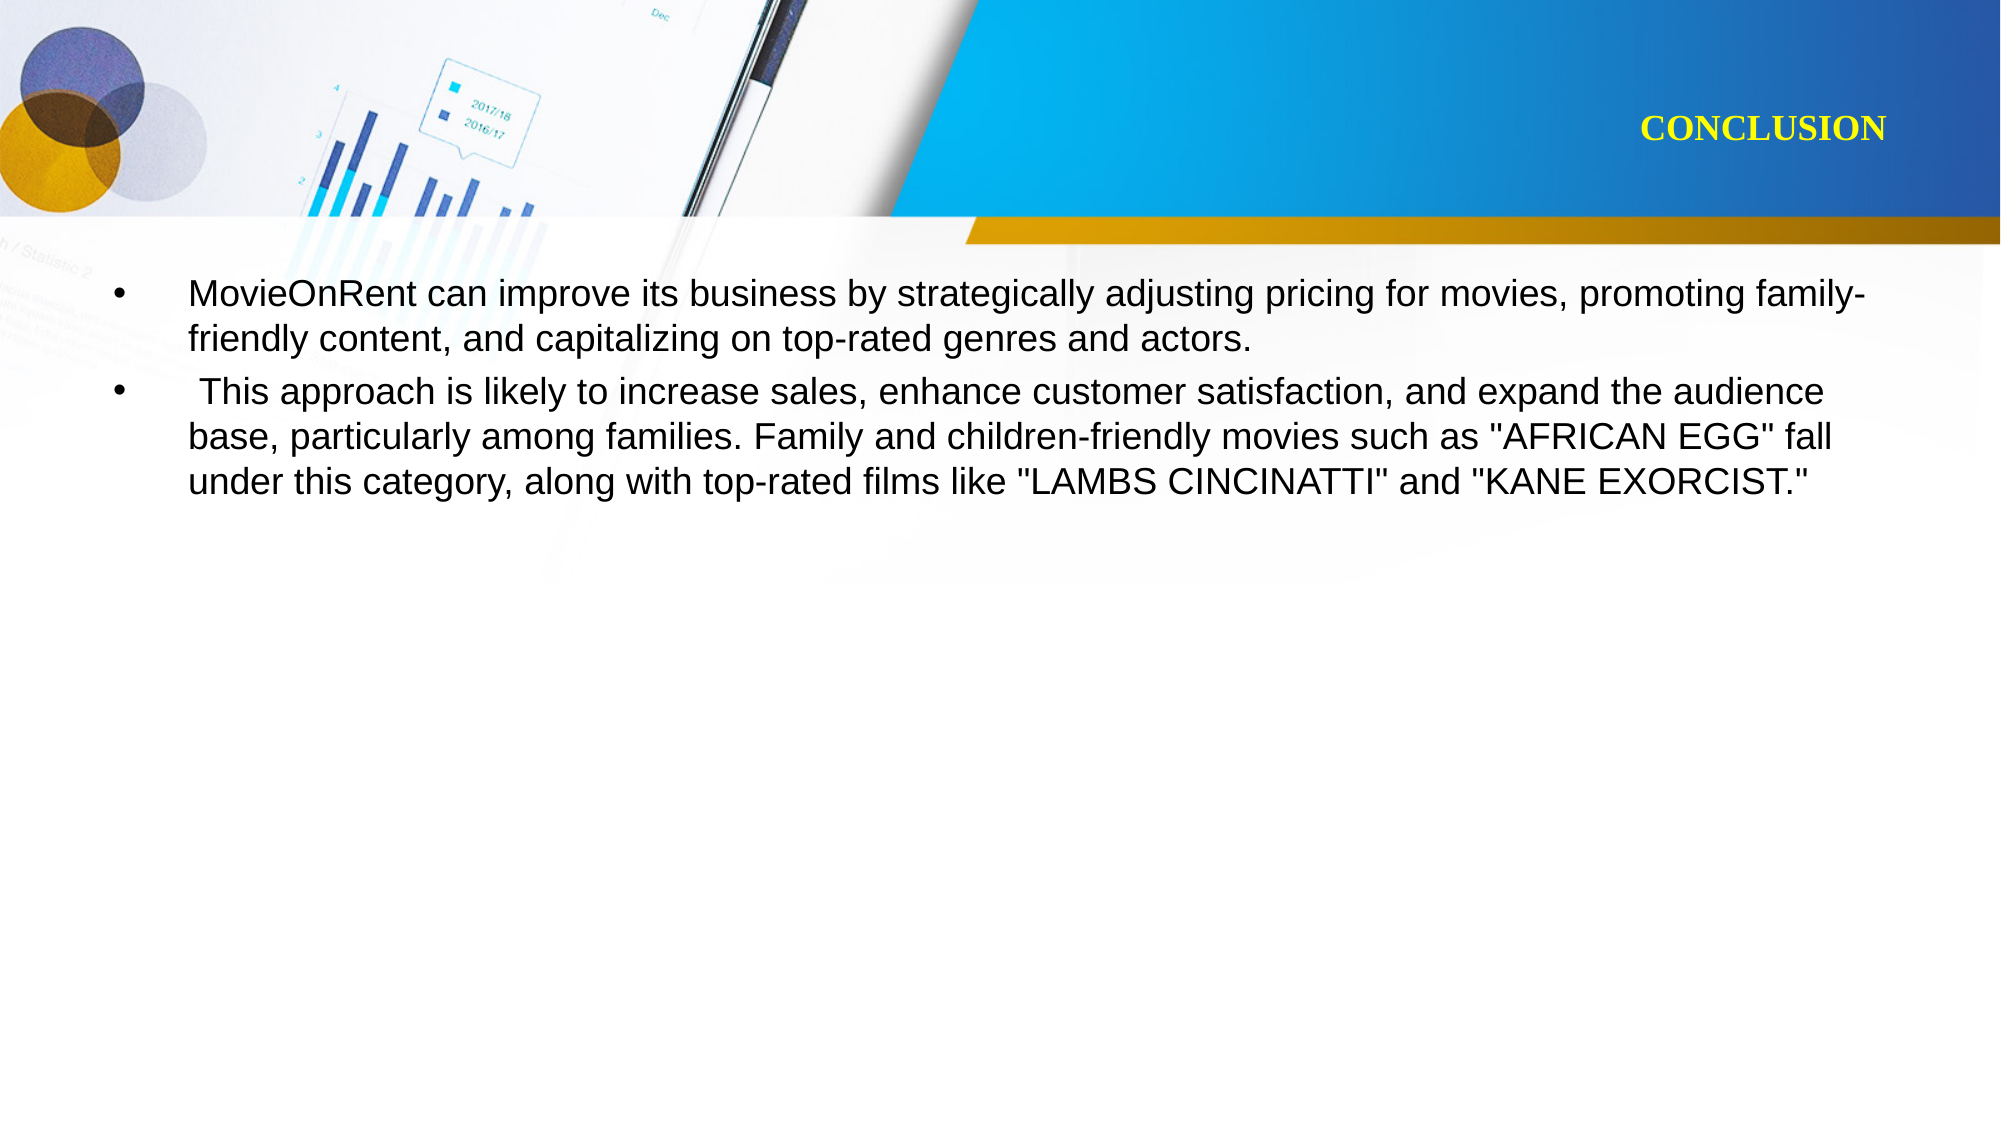

# CONCLUSION
MovieOnRent can improve its business by strategically adjusting pricing for movies, promoting family-friendly content, and capitalizing on top-rated genres and actors.
 This approach is likely to increase sales, enhance customer satisfaction, and expand the audience base, particularly among families. Family and children-friendly movies such as "AFRICAN EGG" fall under this category, along with top-rated films like "LAMBS CINCINATTI" and "KANE EXORCIST."